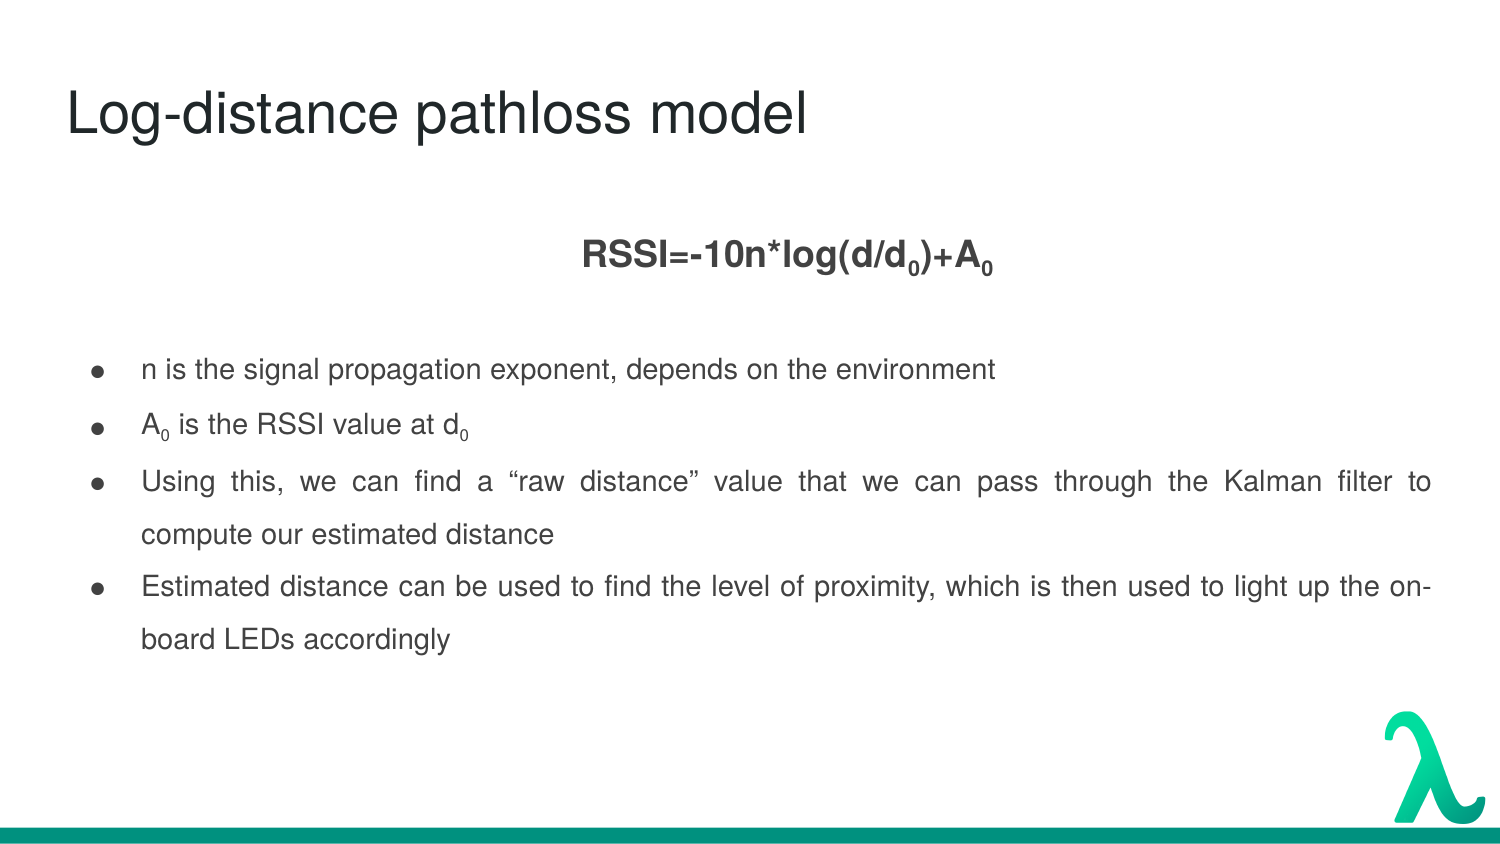

# Log-distance pathloss model
RSSI=-10n*log(d/d0)+A0

n is the signal propagation exponent, depends on the environment
A0 is the RSSI value at d0
Using this, we can find a “raw distance” value that we can pass through the Kalman filter to compute our estimated distance
Estimated distance can be used to find the level of proximity, which is then used to light up the on-board LEDs accordingly